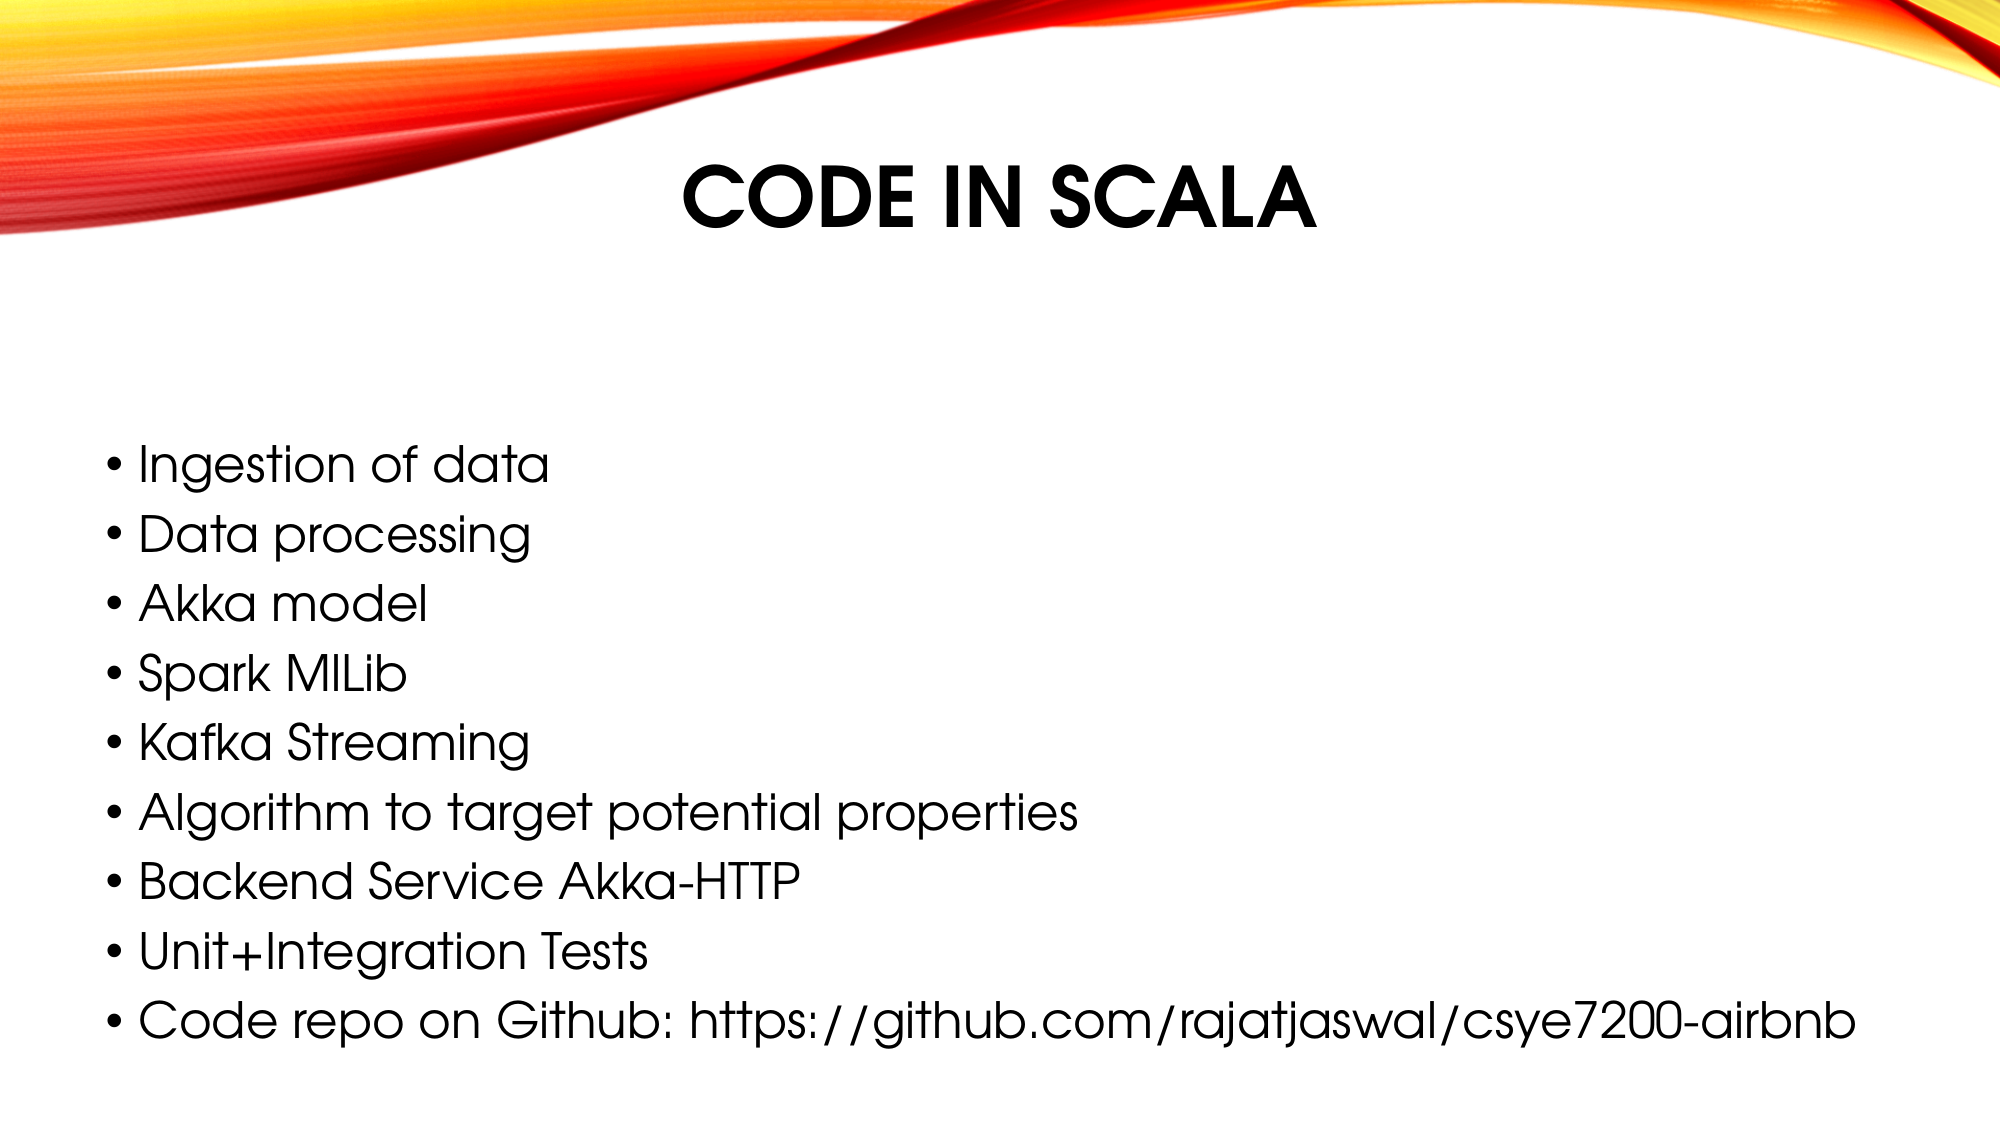

# Code in scala

Ingestion of data
Data processing
Akka model
Spark MlLib
Kafka Streaming
Algorithm to target potential properties
Backend Service Akka-HTTP
Unit+Integration Tests
Code repo on Github: https://github.com/rajatjaswal/csye7200-airbnb